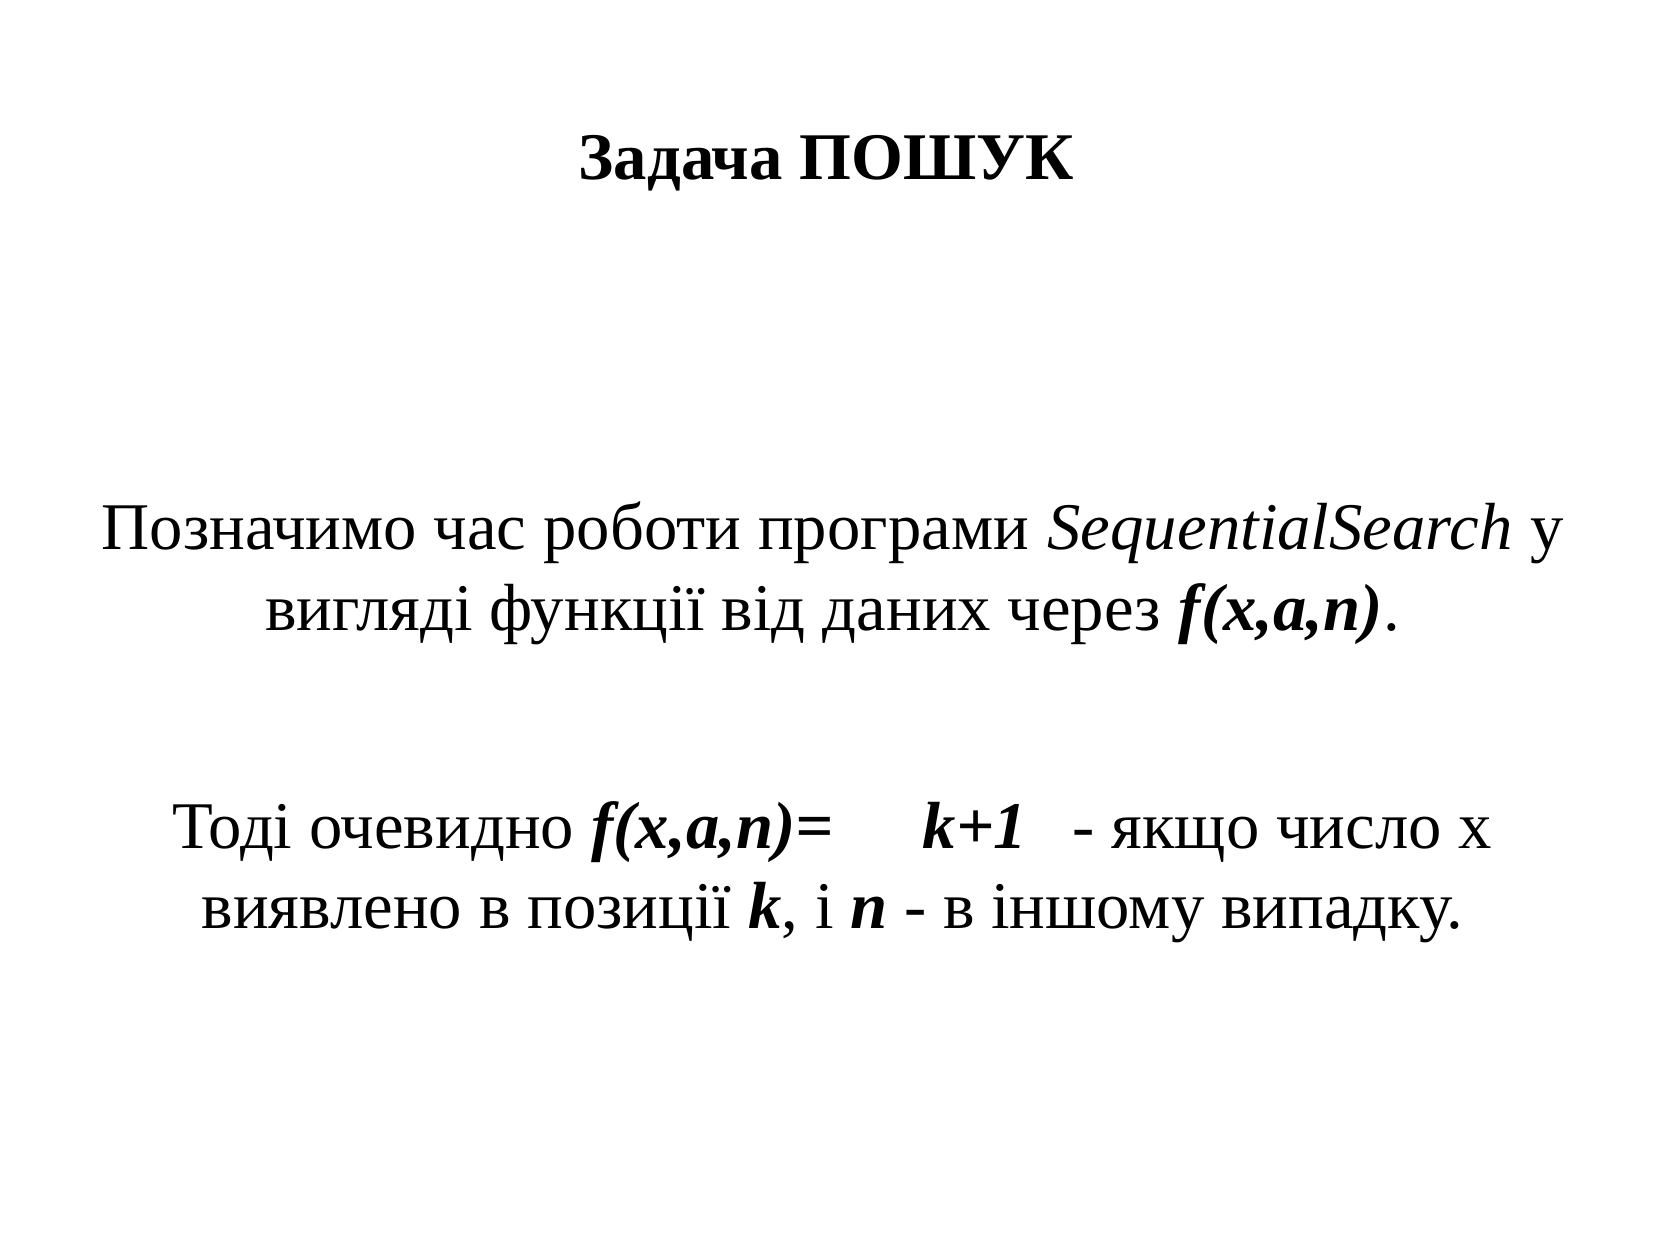

Задача ПОШУК
Позначимо час роботи програми SequentialSearch у вигляді функції від даних через f(x,a,n).

Тоді очевидно f(x,a,n)=	k+1	- якщо число x виявлено в позиції k, і n - в іншому випадку.